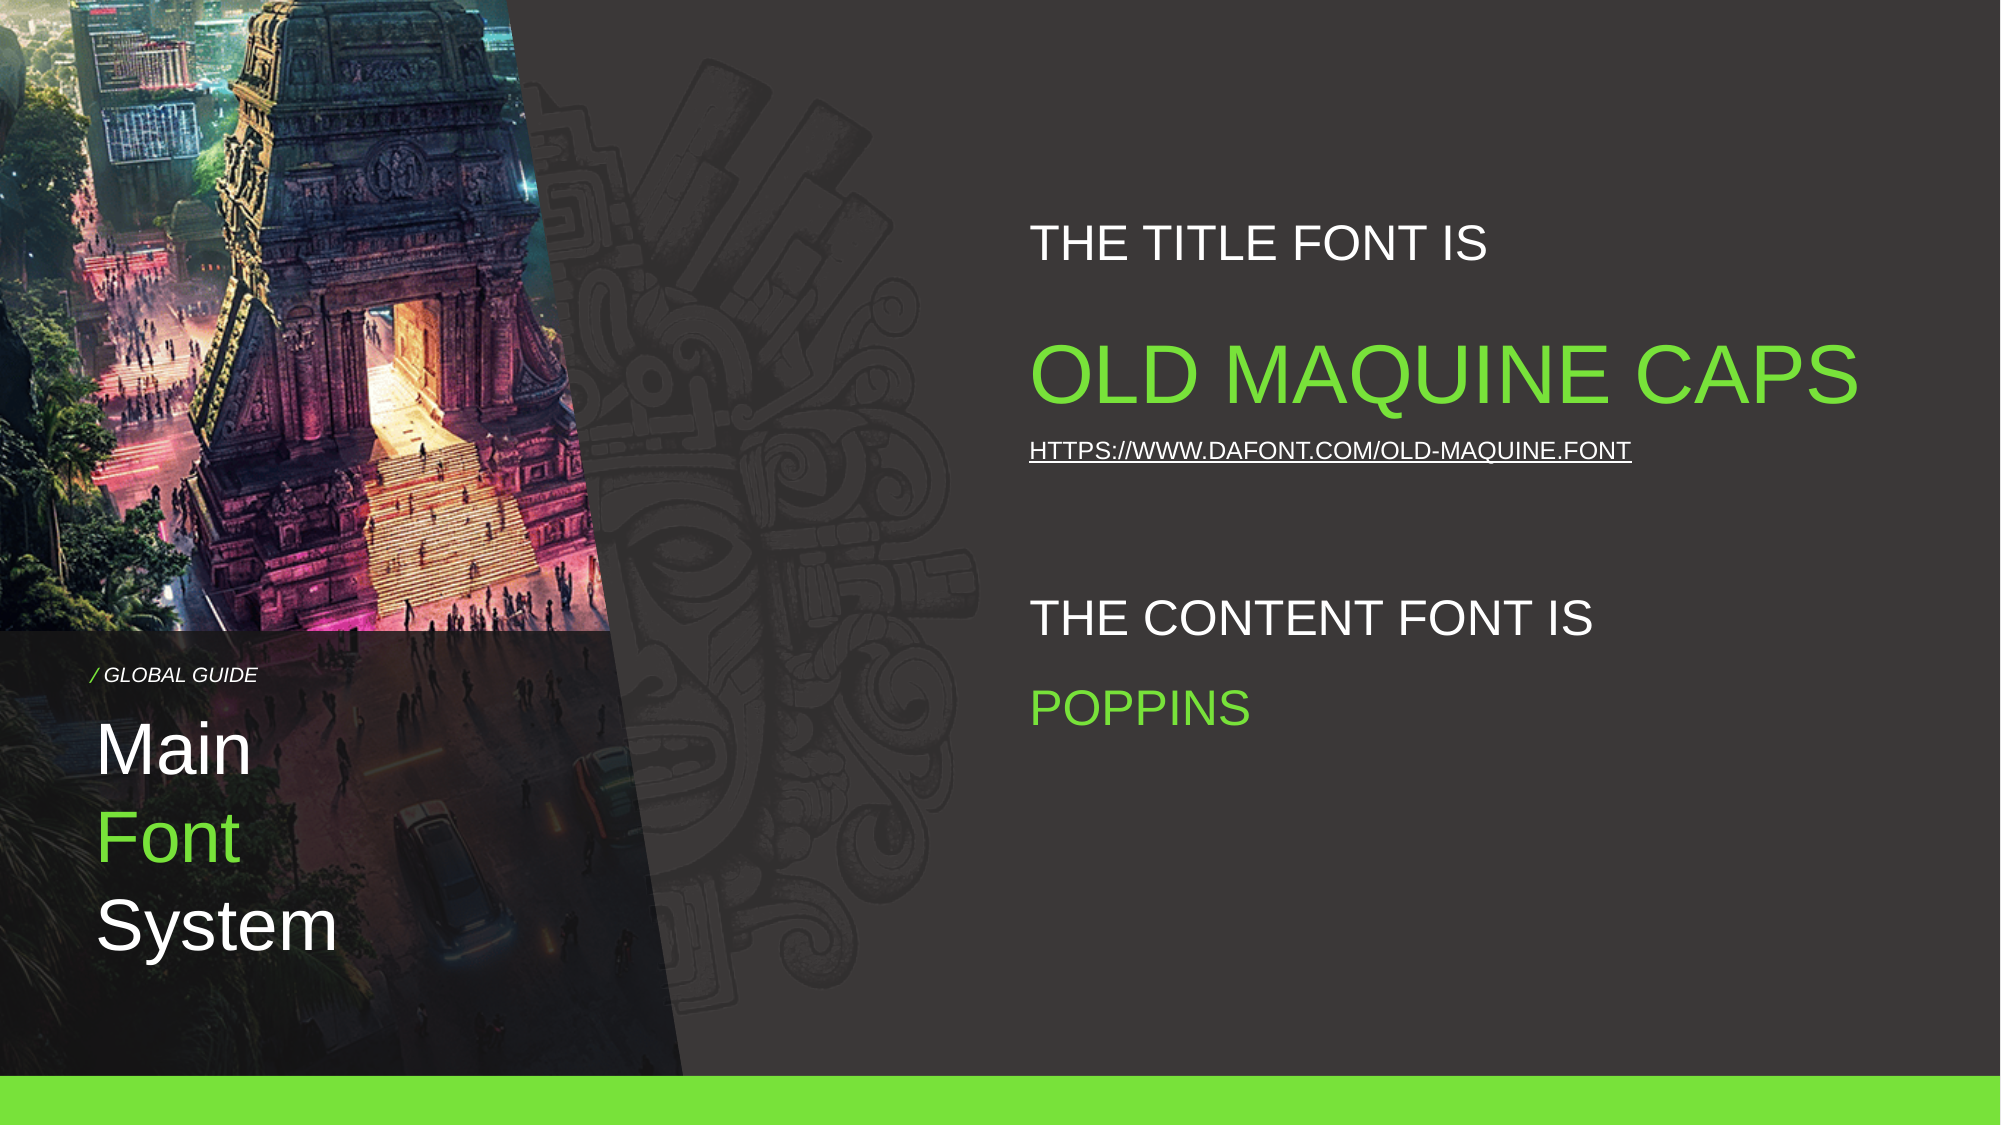

The title font is
Old Maquine Caps
https://www.dafont.com/old-maquine.font

THE CONTENT FONT IS
Poppins

/ GLOBAL GUIDE
Main
Font
System